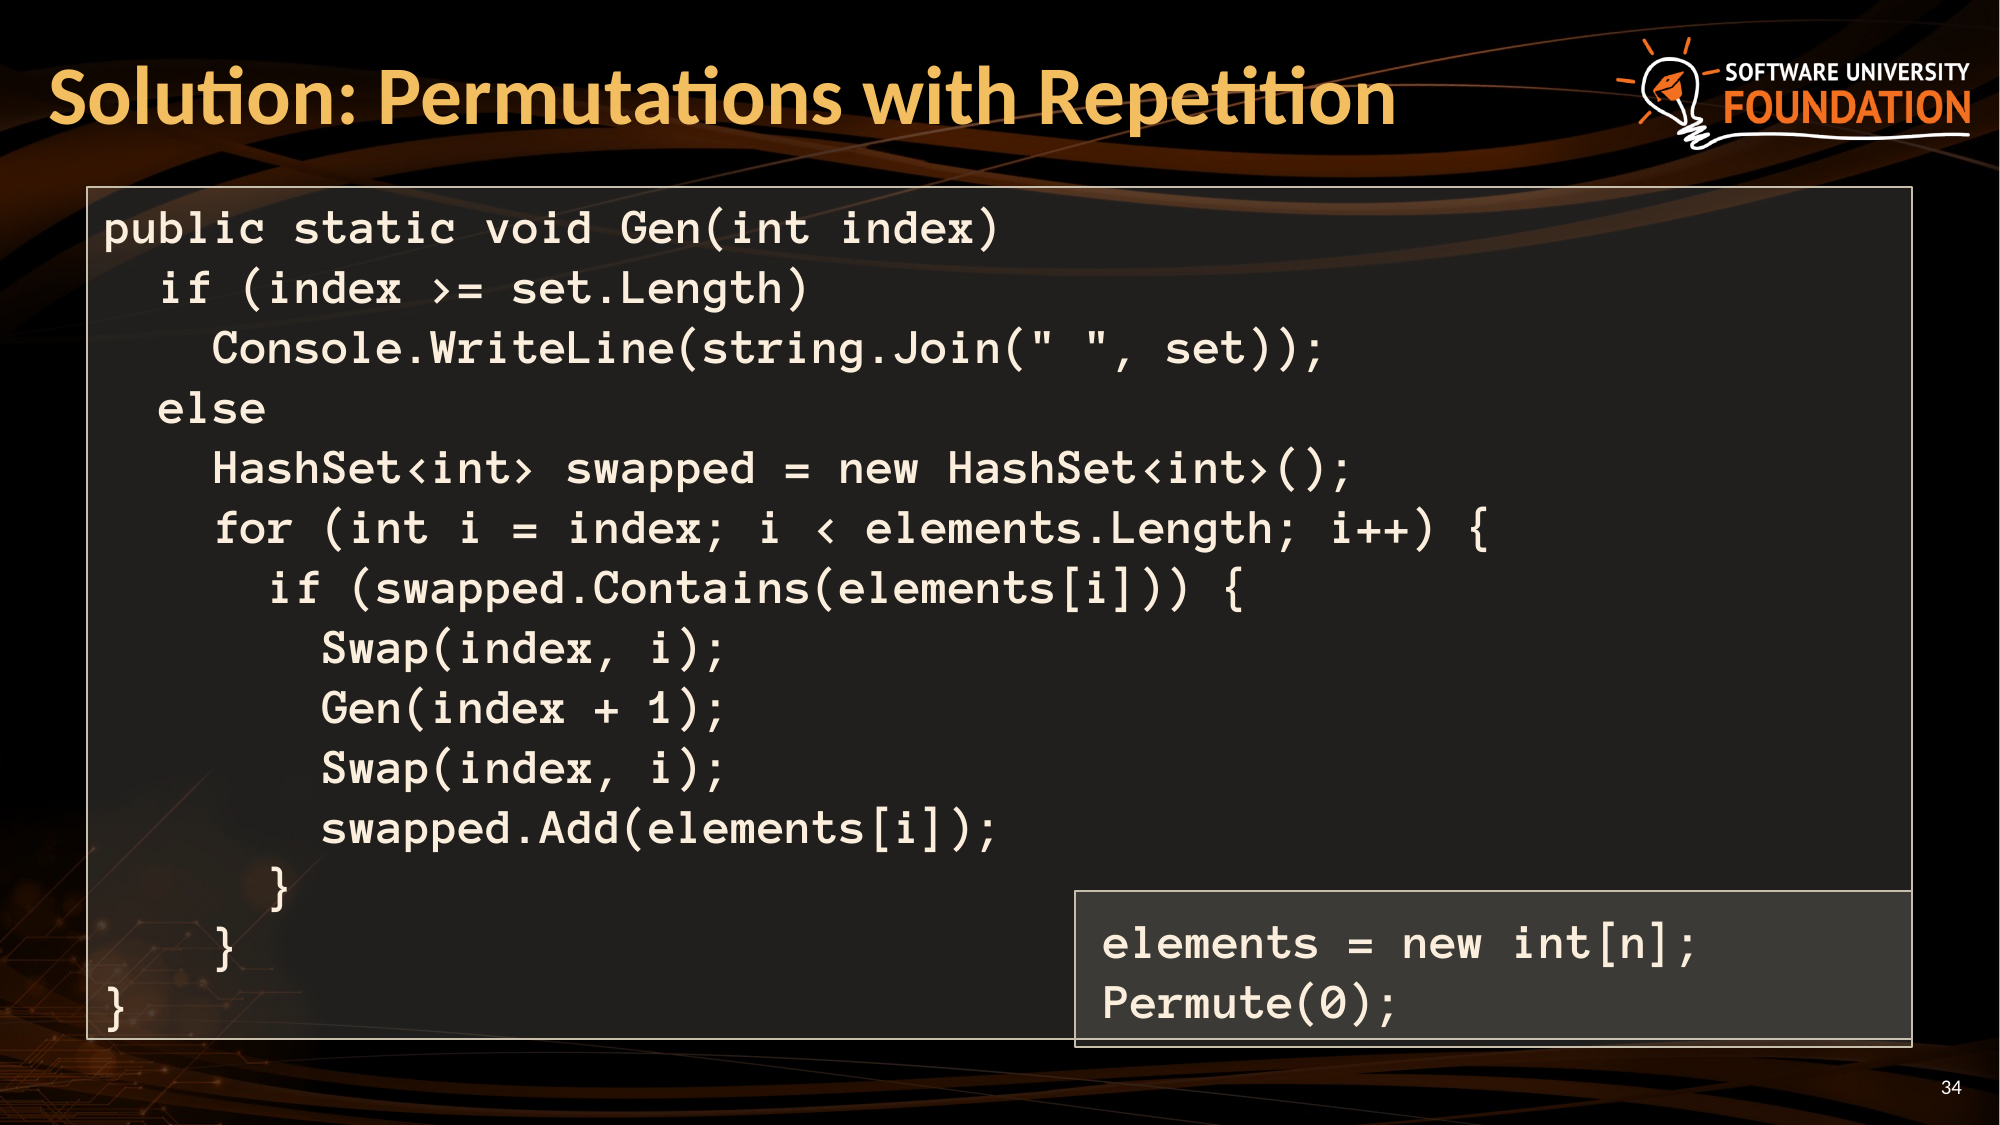

# Solution: Permutations with Repetition

public static void Gen(int index)
  if (index >= set.Length)
    Console.WriteLine(string.Join(" ", set));
  else
    HashSet<int> swapped = new HashSet<int>();
    for (int i = index; i < elements.Length; i++) {
      if (swapped.Contains(elements[i])) {
        Swap(index, i);
        Gen(index + 1);
        Swap(index, i);
        swapped.Add(elements[i]);
      }
    }
}
elements = new int[n];
Permute(0);
34